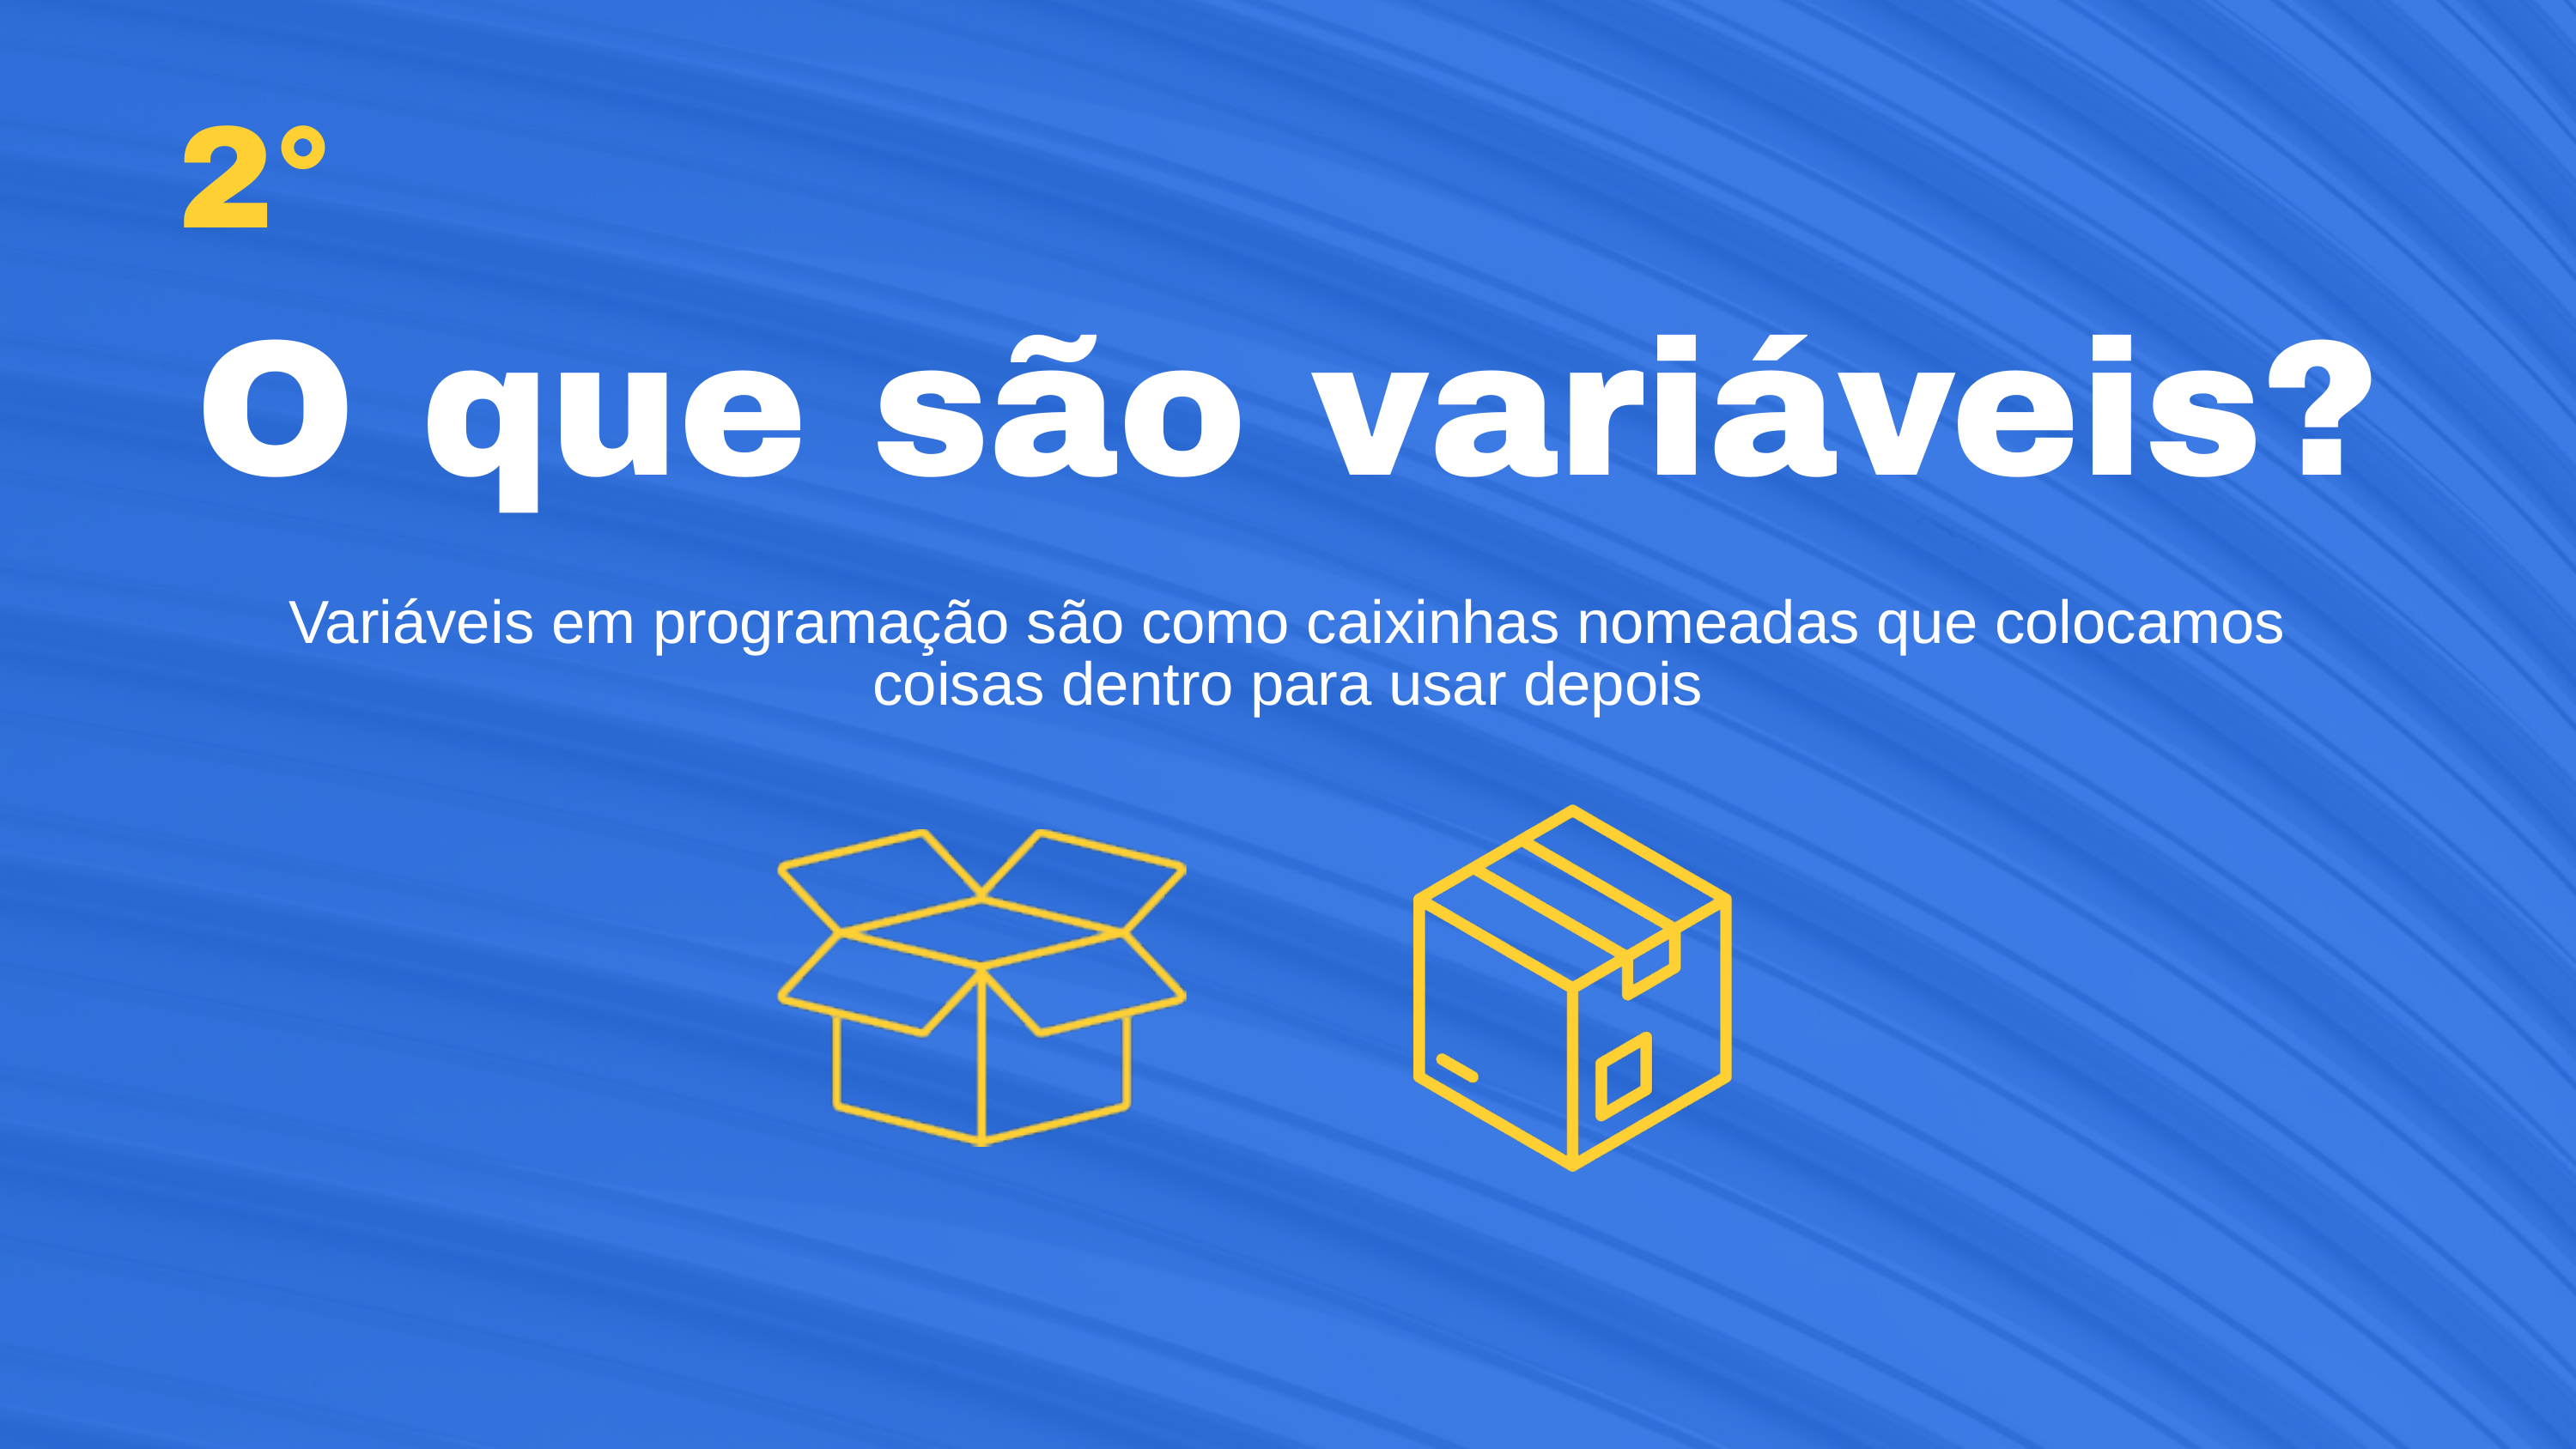

2°
O que são variáveis?
Variáveis em programação são como caixinhas nomeadas que colocamos coisas dentro para usar depois